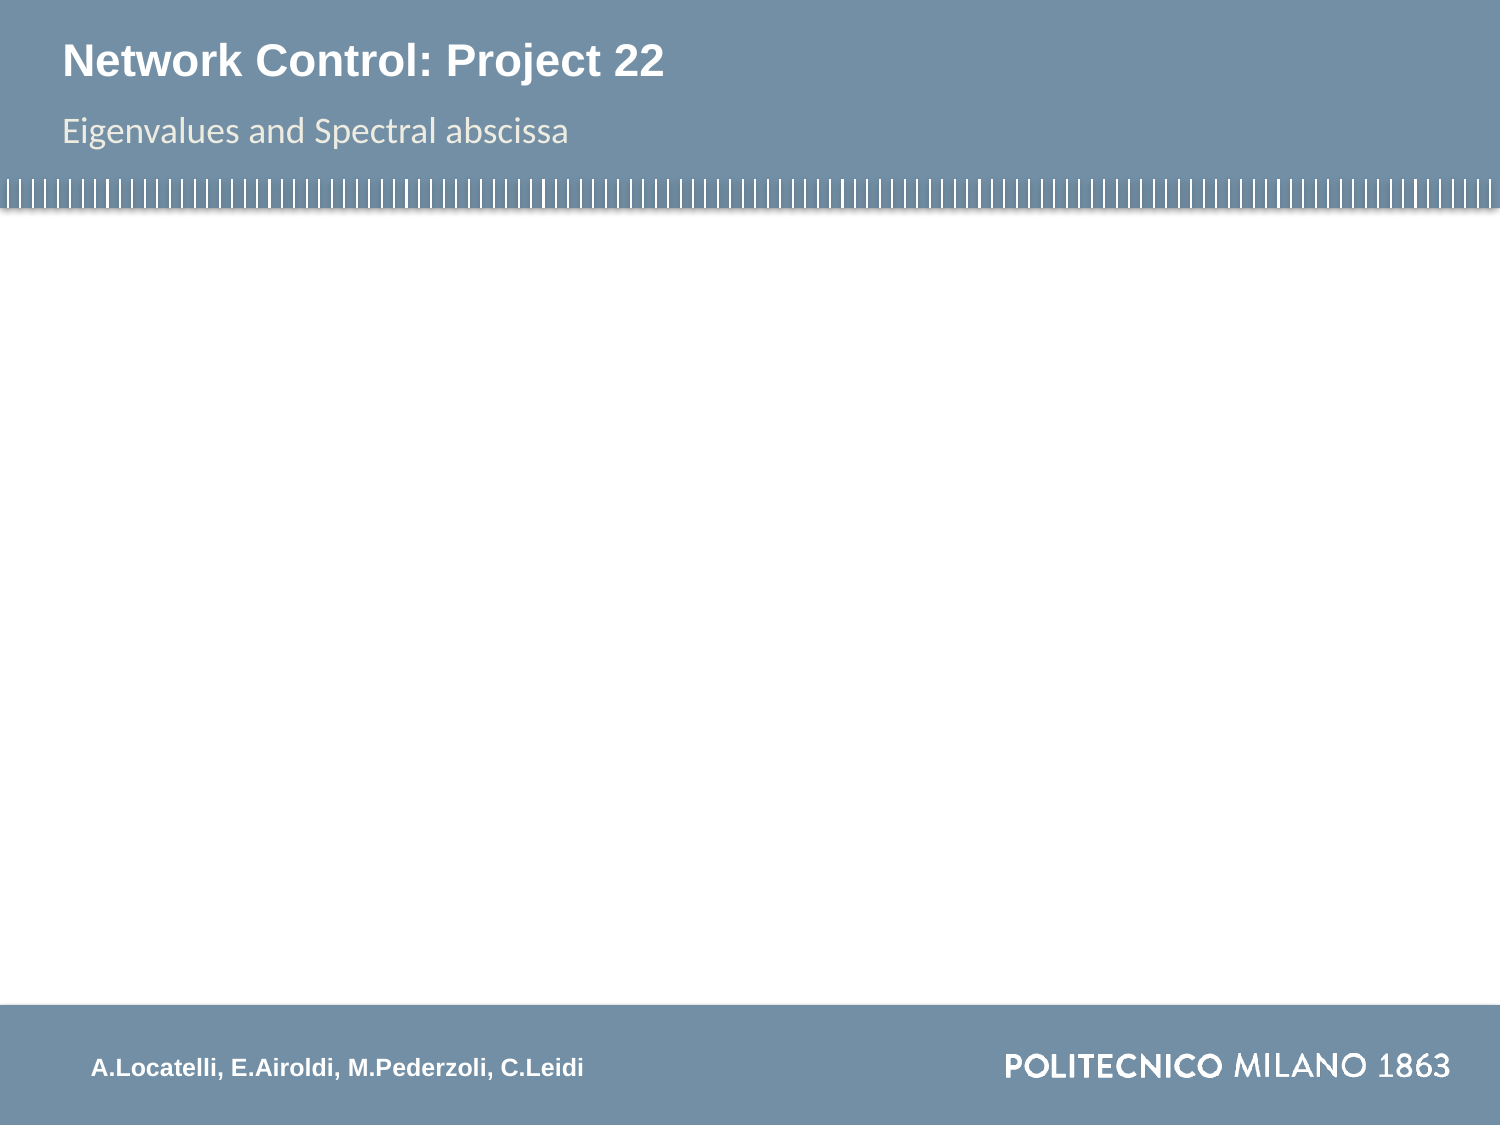

# Network Control: Project 22
Eigenvalues and Spectral abscissa